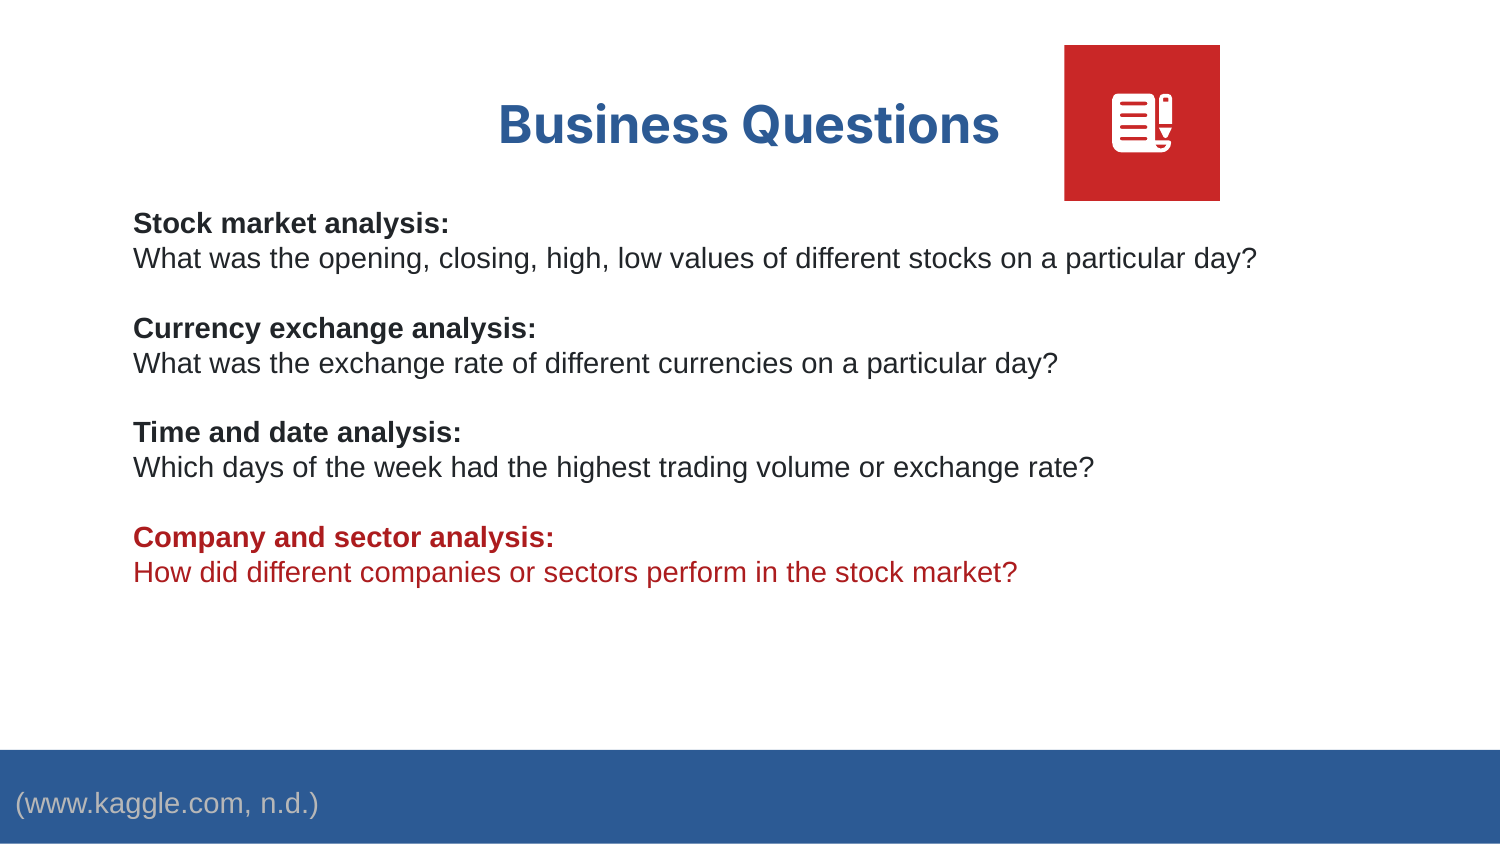

# Business Questions

Stock market analysis:
What was the opening, closing, high, low values of different stocks on a particular day?

Currency exchange analysis:
What was the exchange rate of different currencies on a particular day?

Time and date analysis:
Which days of the week had the highest trading volume or exchange rate?

Company and sector analysis:
How did different companies or sectors perform in the stock market?

(www.kaggle.com, n.d.)